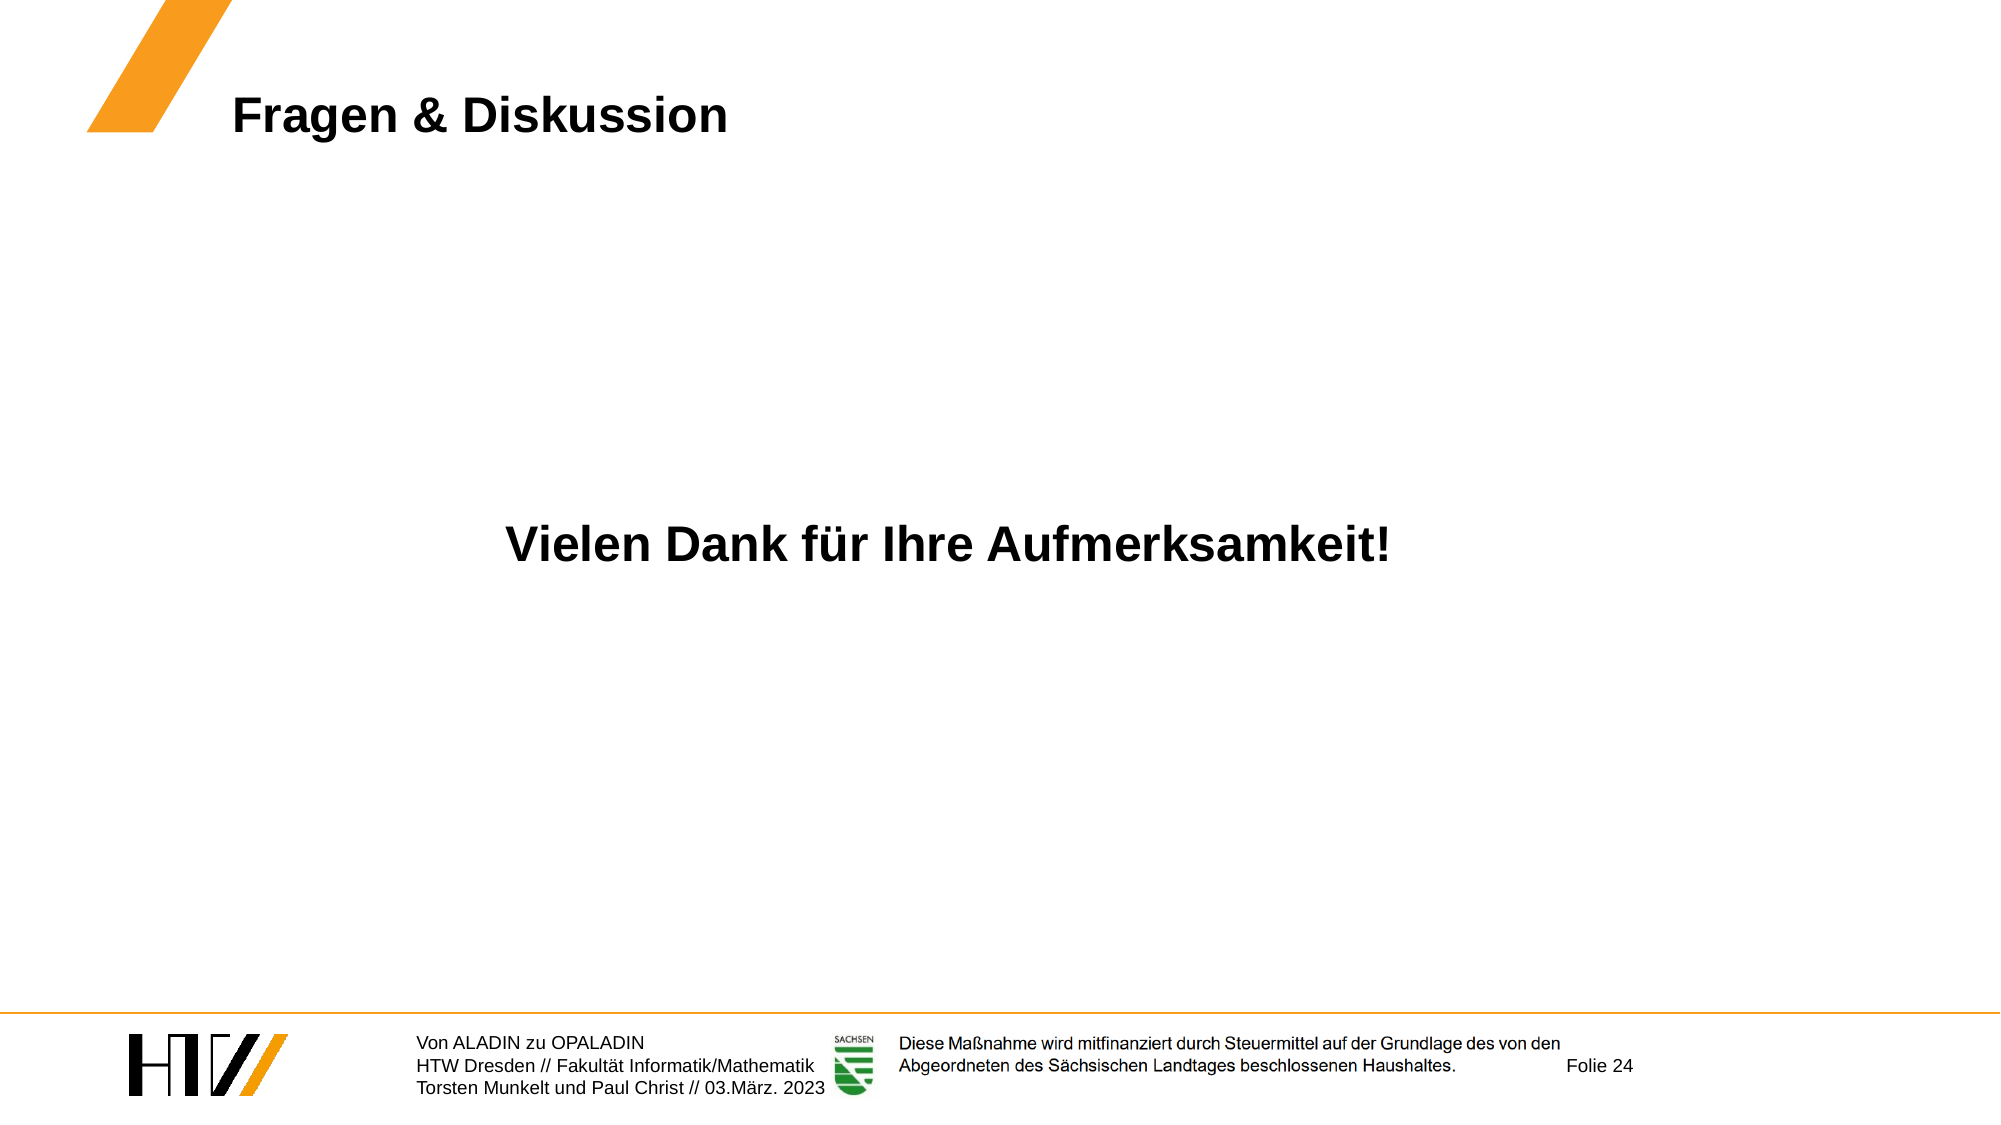

# Fragen & Diskussion

Vielen Dank für Ihre Aufmerksamkeit!